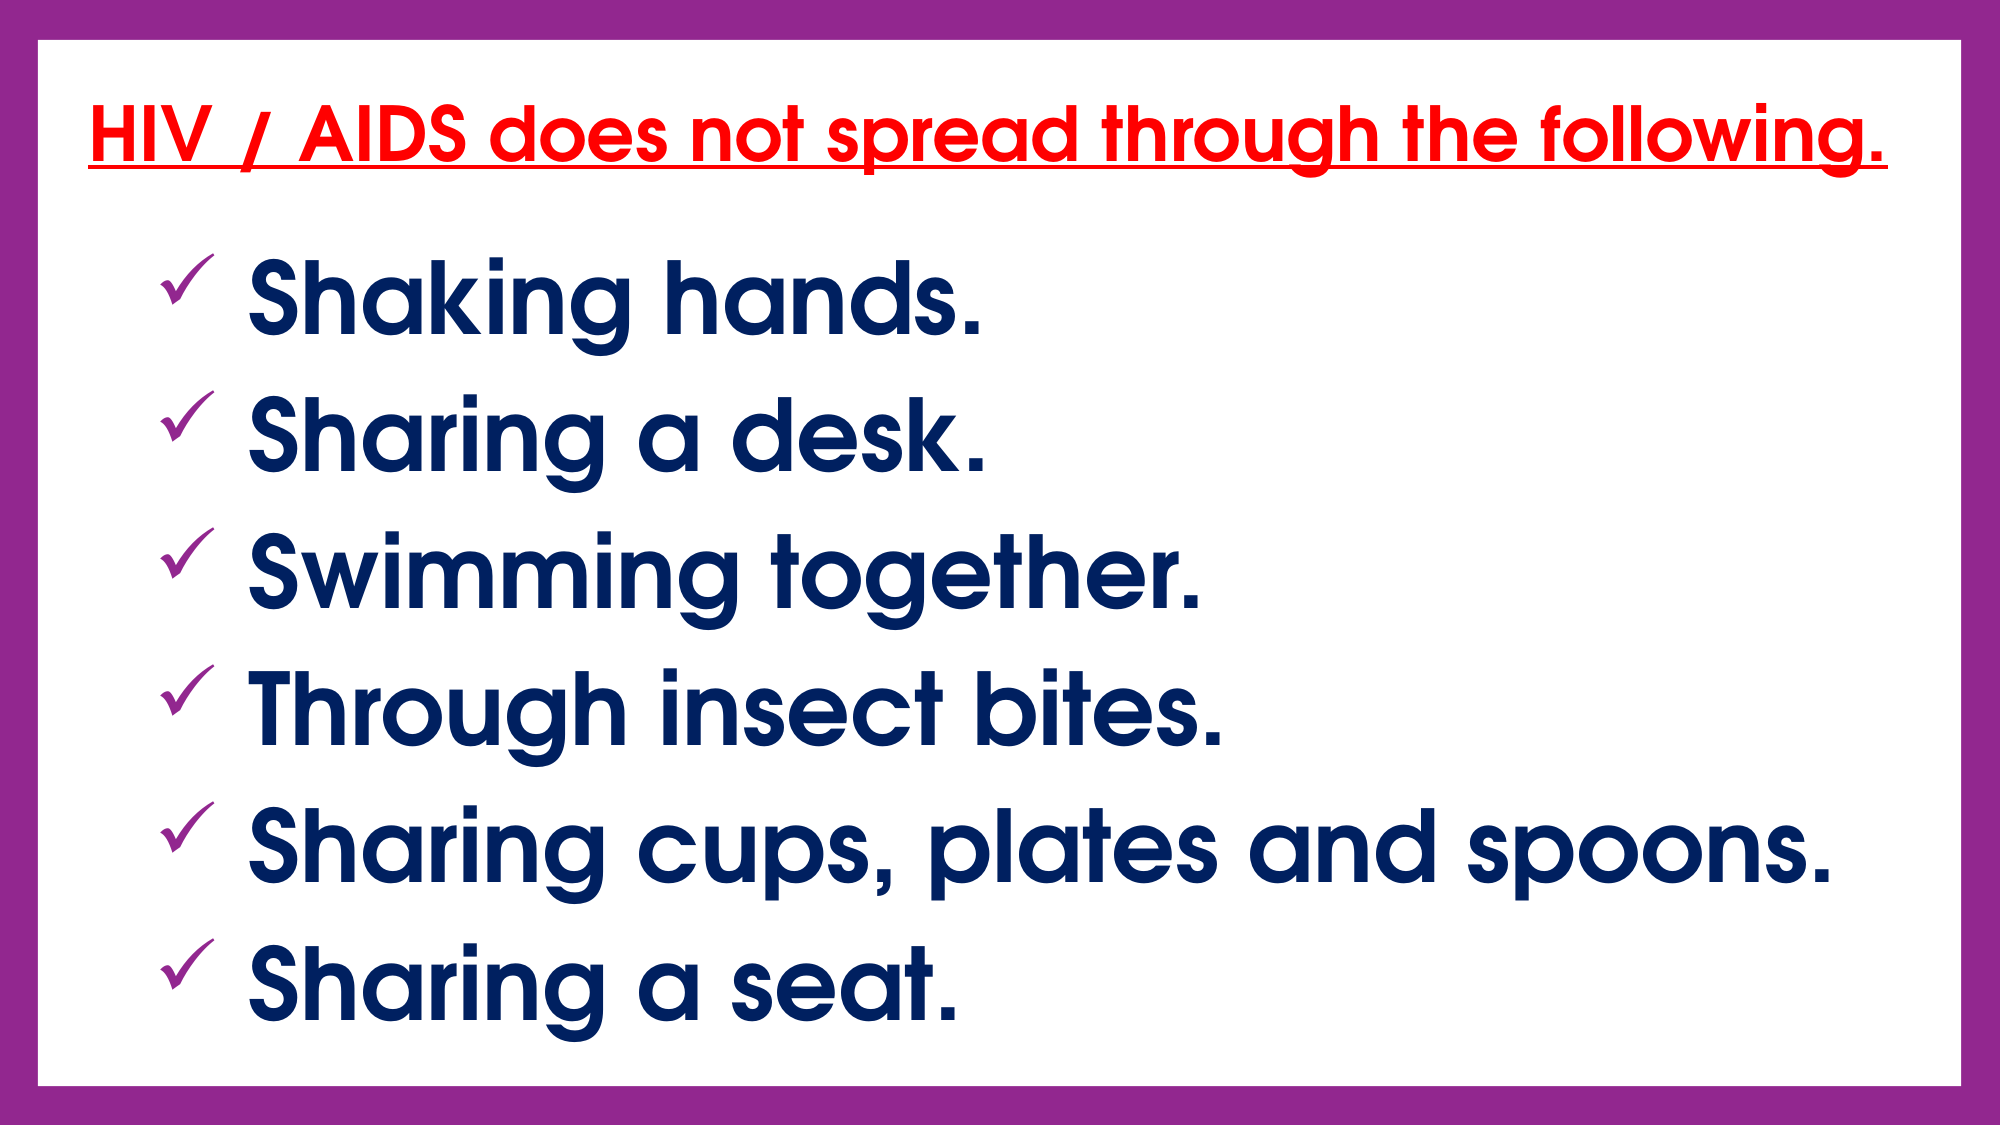

# HIV / AIDS does not spread through the following.
 Shaking hands.
 Sharing a desk.
 Swimming together.
 Through insect bites.
 Sharing cups, plates and spoons.
 Sharing a seat.